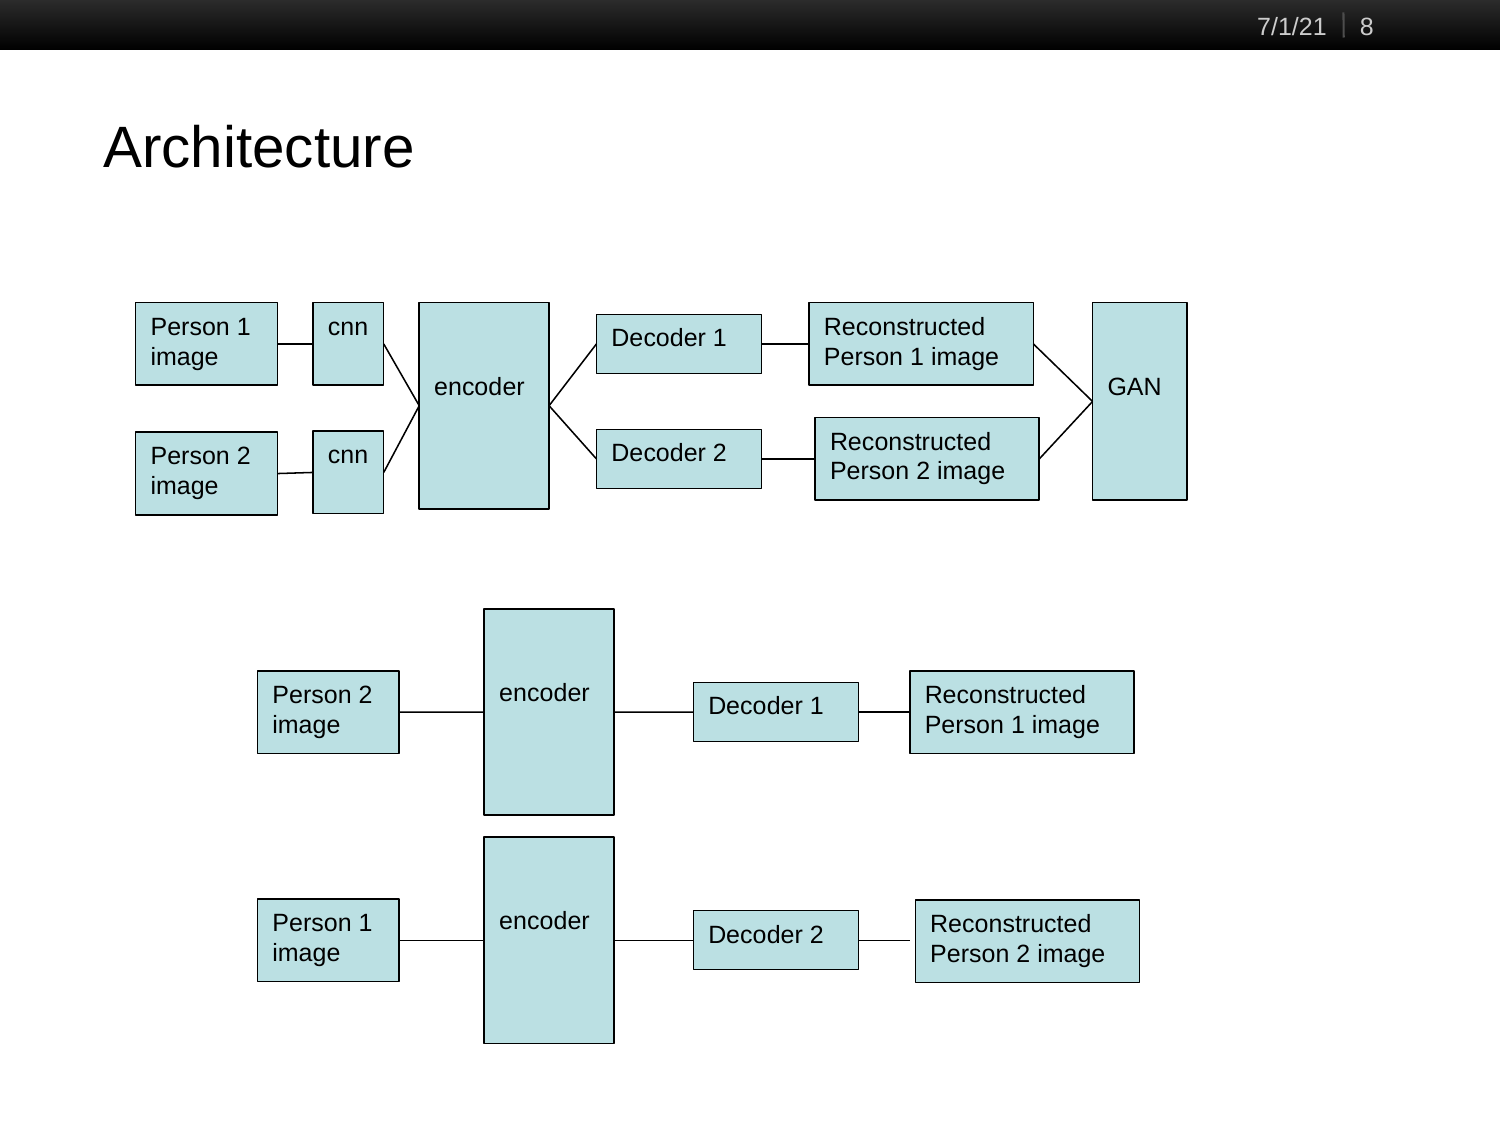

7/1/21
8
# Architecture
Person 1 image
cnn

encoder
Reconstructed
Person 1 image

GAN
Decoder 1
Reconstructed  Person 2 image
Decoder 2
cnn
Person 2 image

encoder
Reconstructed
Person 1 image
Person 2 image
Decoder 1

encoder
Person 1 image
Reconstructed  Person 2 image
Decoder 2